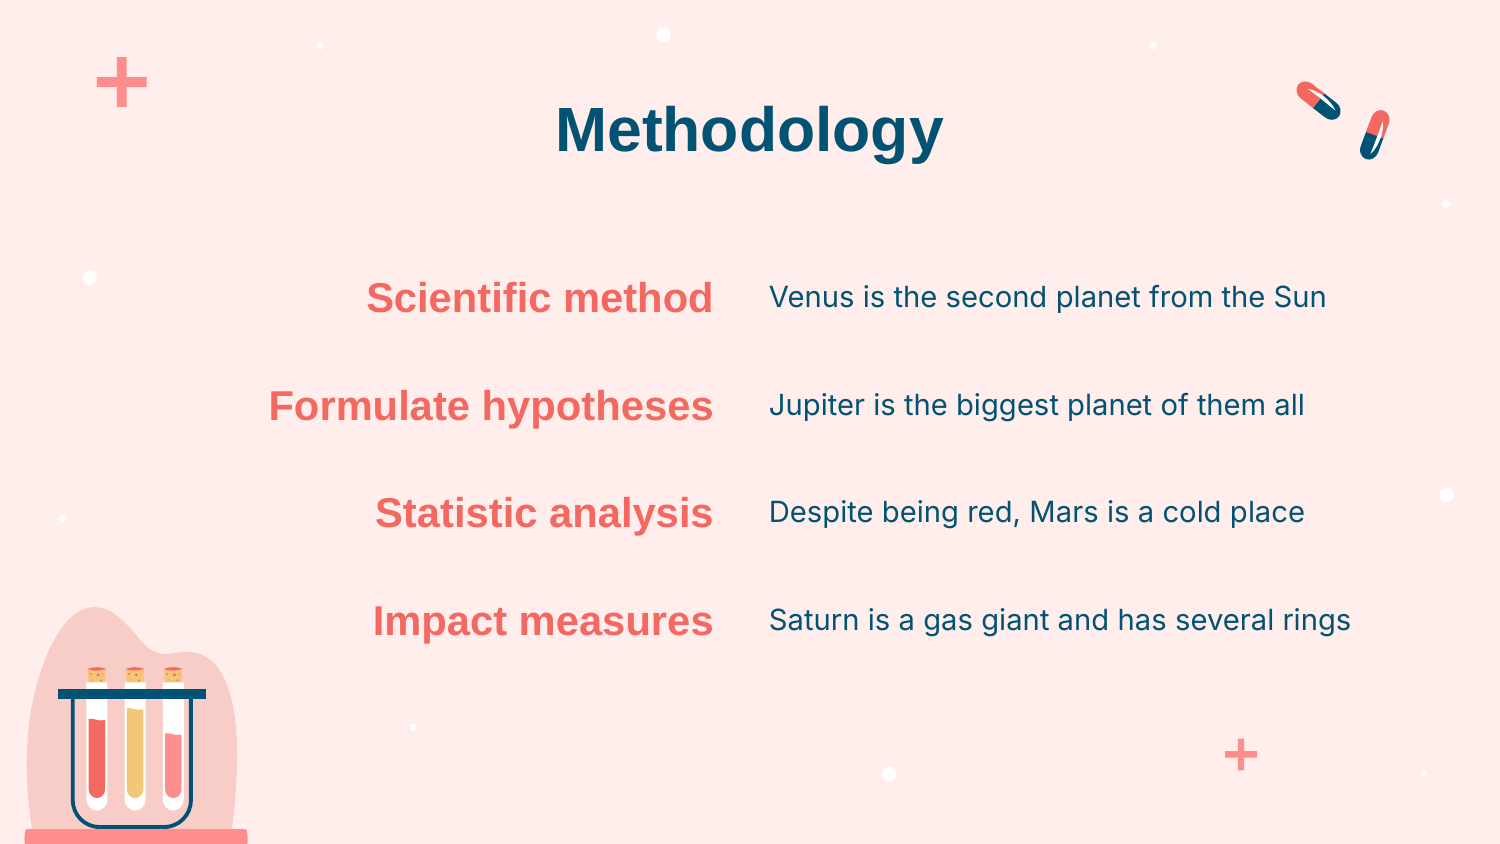

# Methodology

Scientific method
Venus is the second planet from the Sun
Formulate hypotheses
Jupiter is the biggest planet of them all
Statistic analysis
Despite being red, Mars is a cold place
Impact measures
Saturn is a gas giant and has several rings